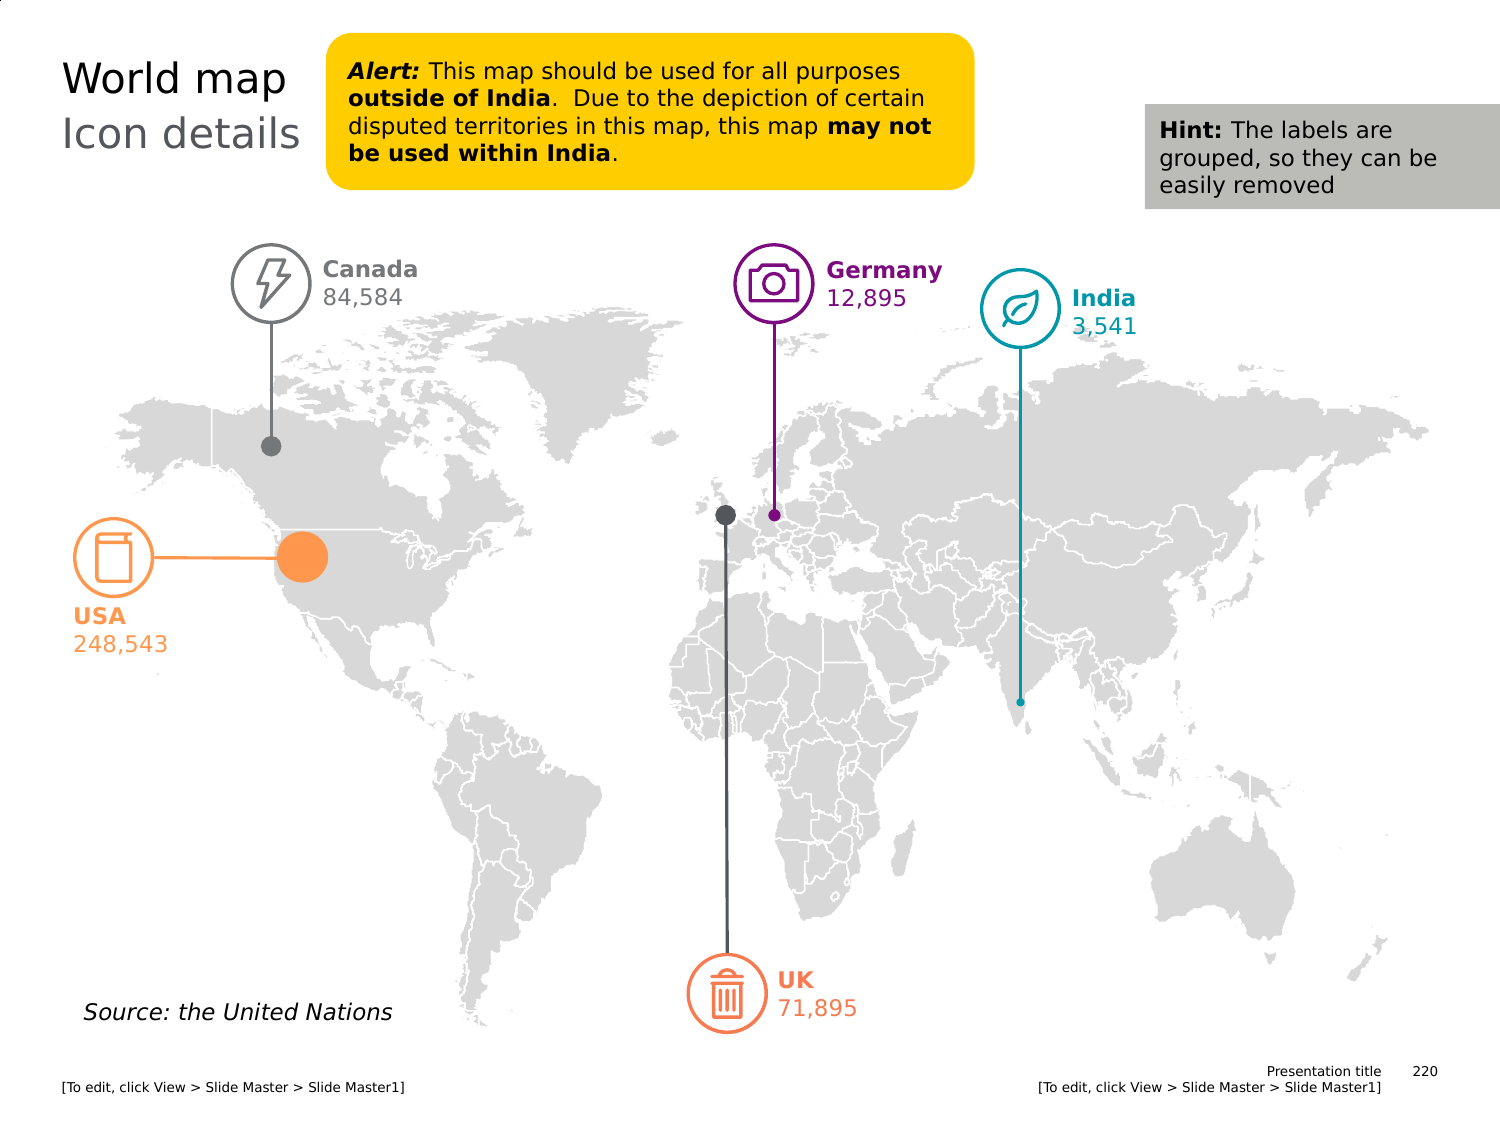

Alert: This map should be used for all purposes outside of India.  Due to the depiction of certain disputed territories in this map, this map may not be used within India.
# World map
Hint: The labels are grouped, so they can be easily removed
Icon details

Canada
84,584
Germany
12,895

India
3,541

USA
248,543

UK
71,895
Source: the United Nations